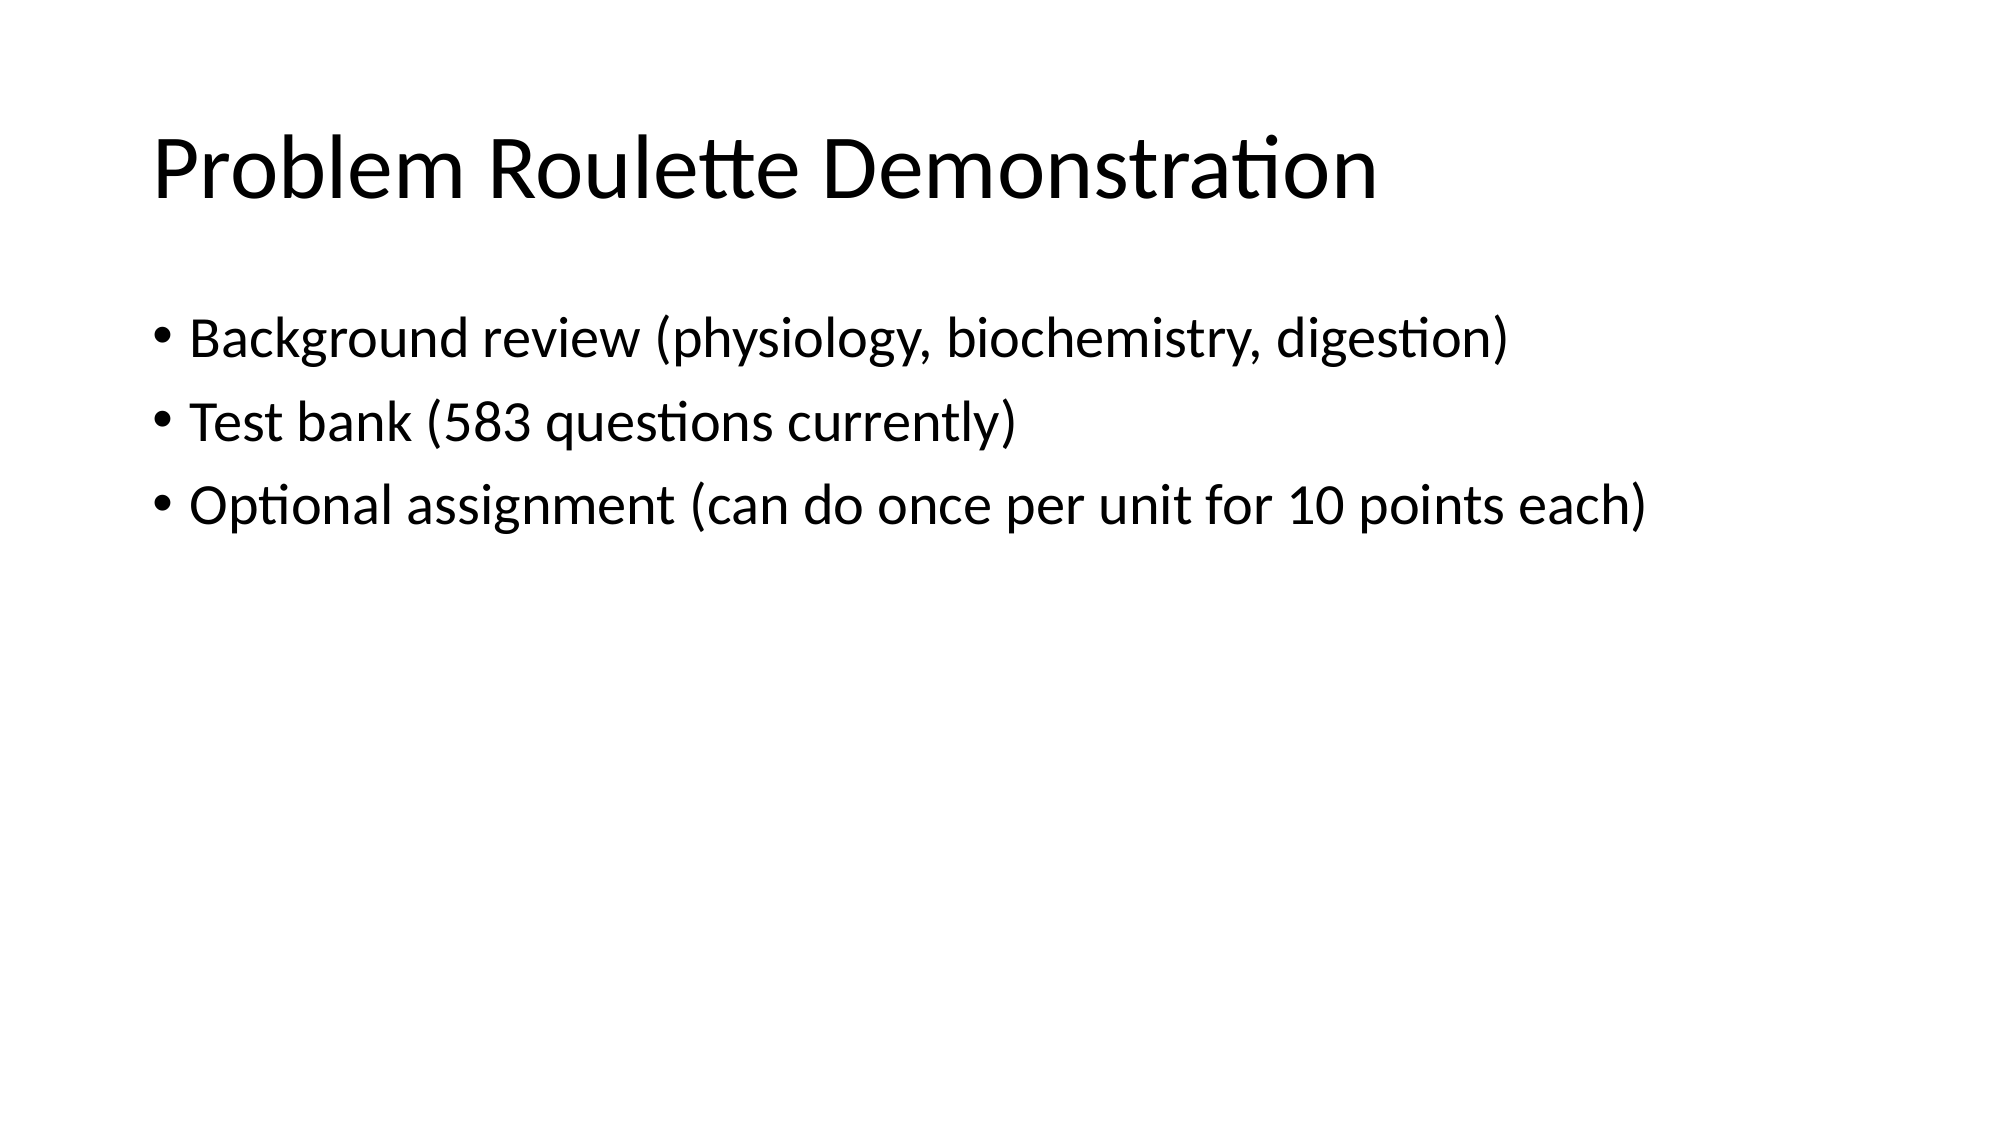

# Problem Roulette Demonstration
Background review (physiology, biochemistry, digestion)
Test bank (583 questions currently)
Optional assignment (can do once per unit for 10 points each)